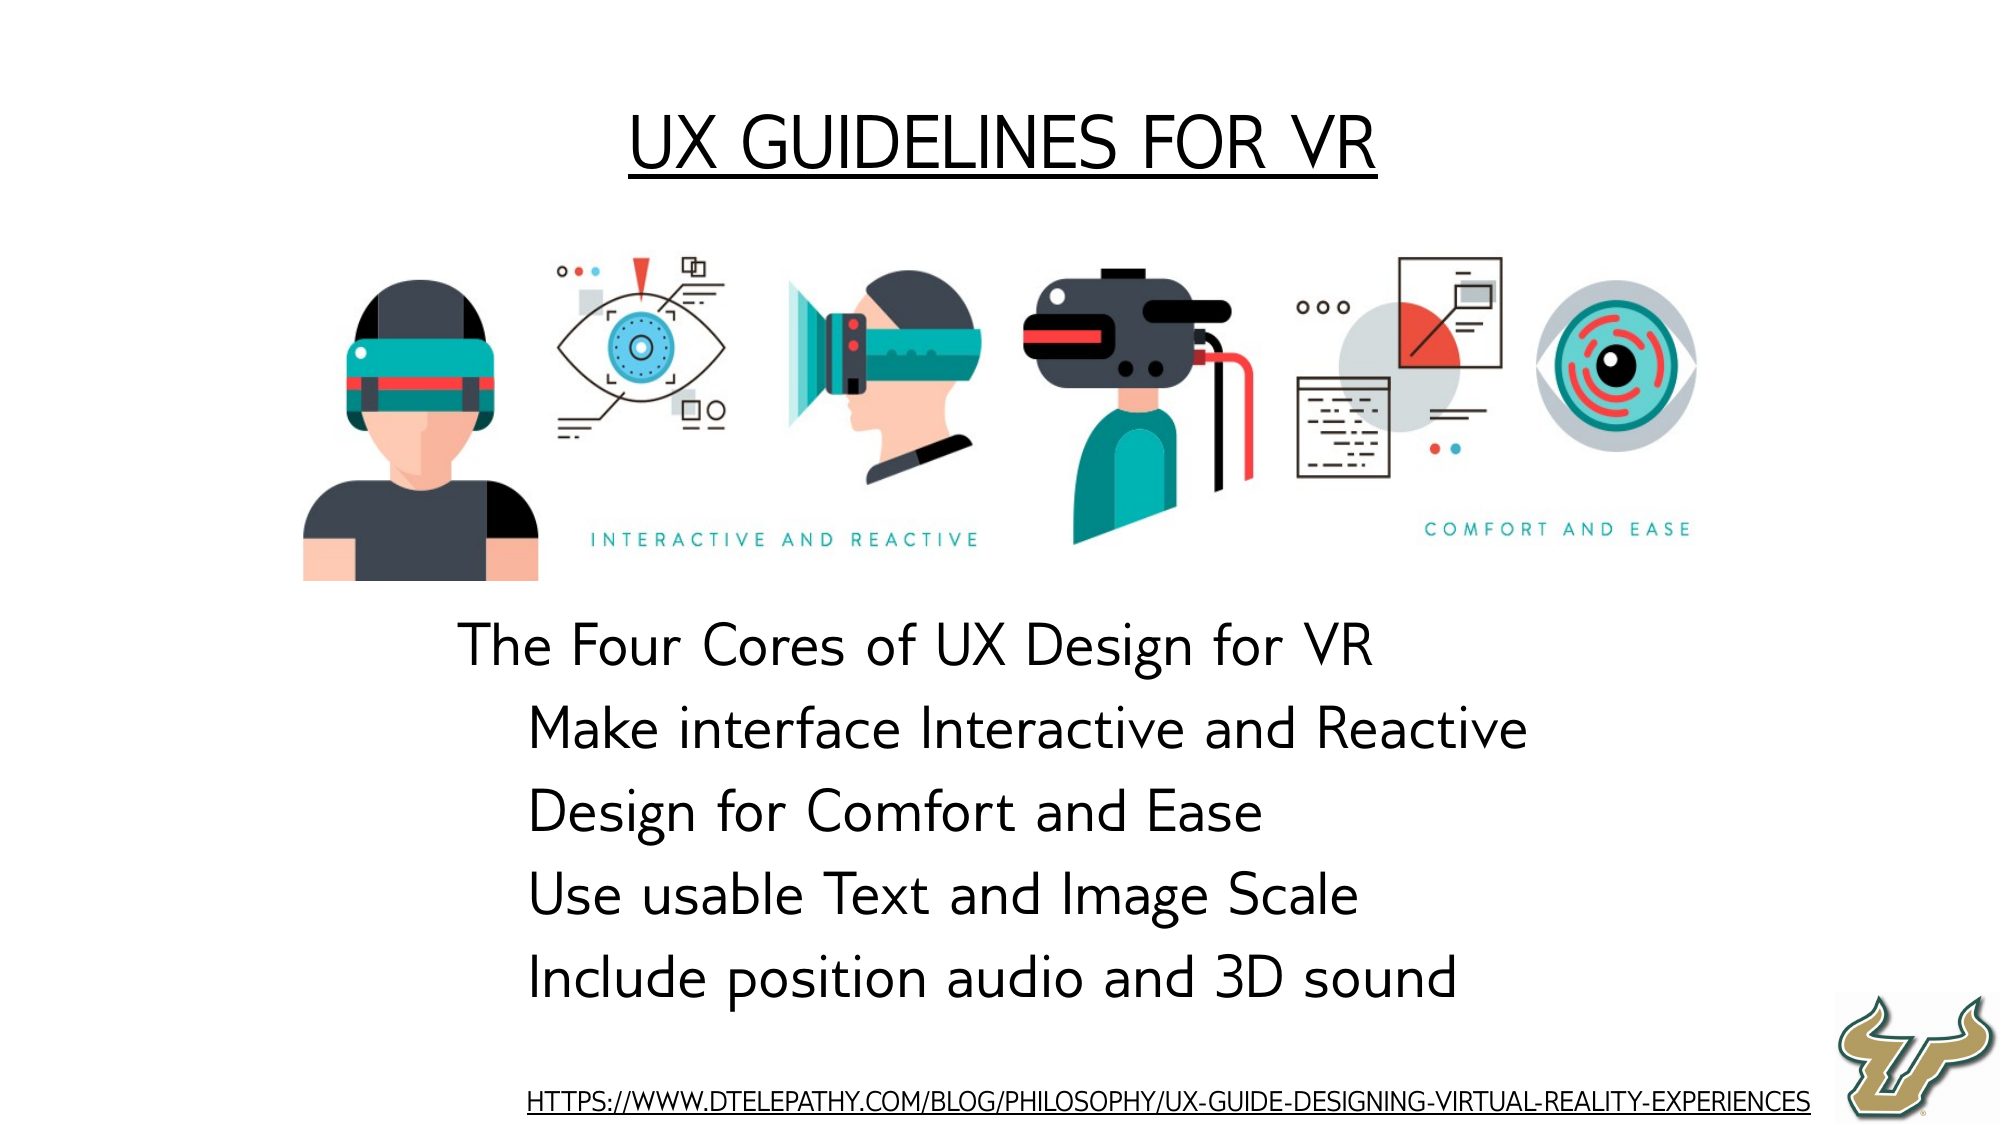

UX Guidelines for VR

The Four Cores of UX Design for VR
Make interface Interactive and Reactive
Design for Comfort and Ease
Use usable Text and Image Scale
Include position audio and 3D sound

https://www.dtelepathy.com/blog/philosophy/ux-guide-designing-virtual-reality-experiences